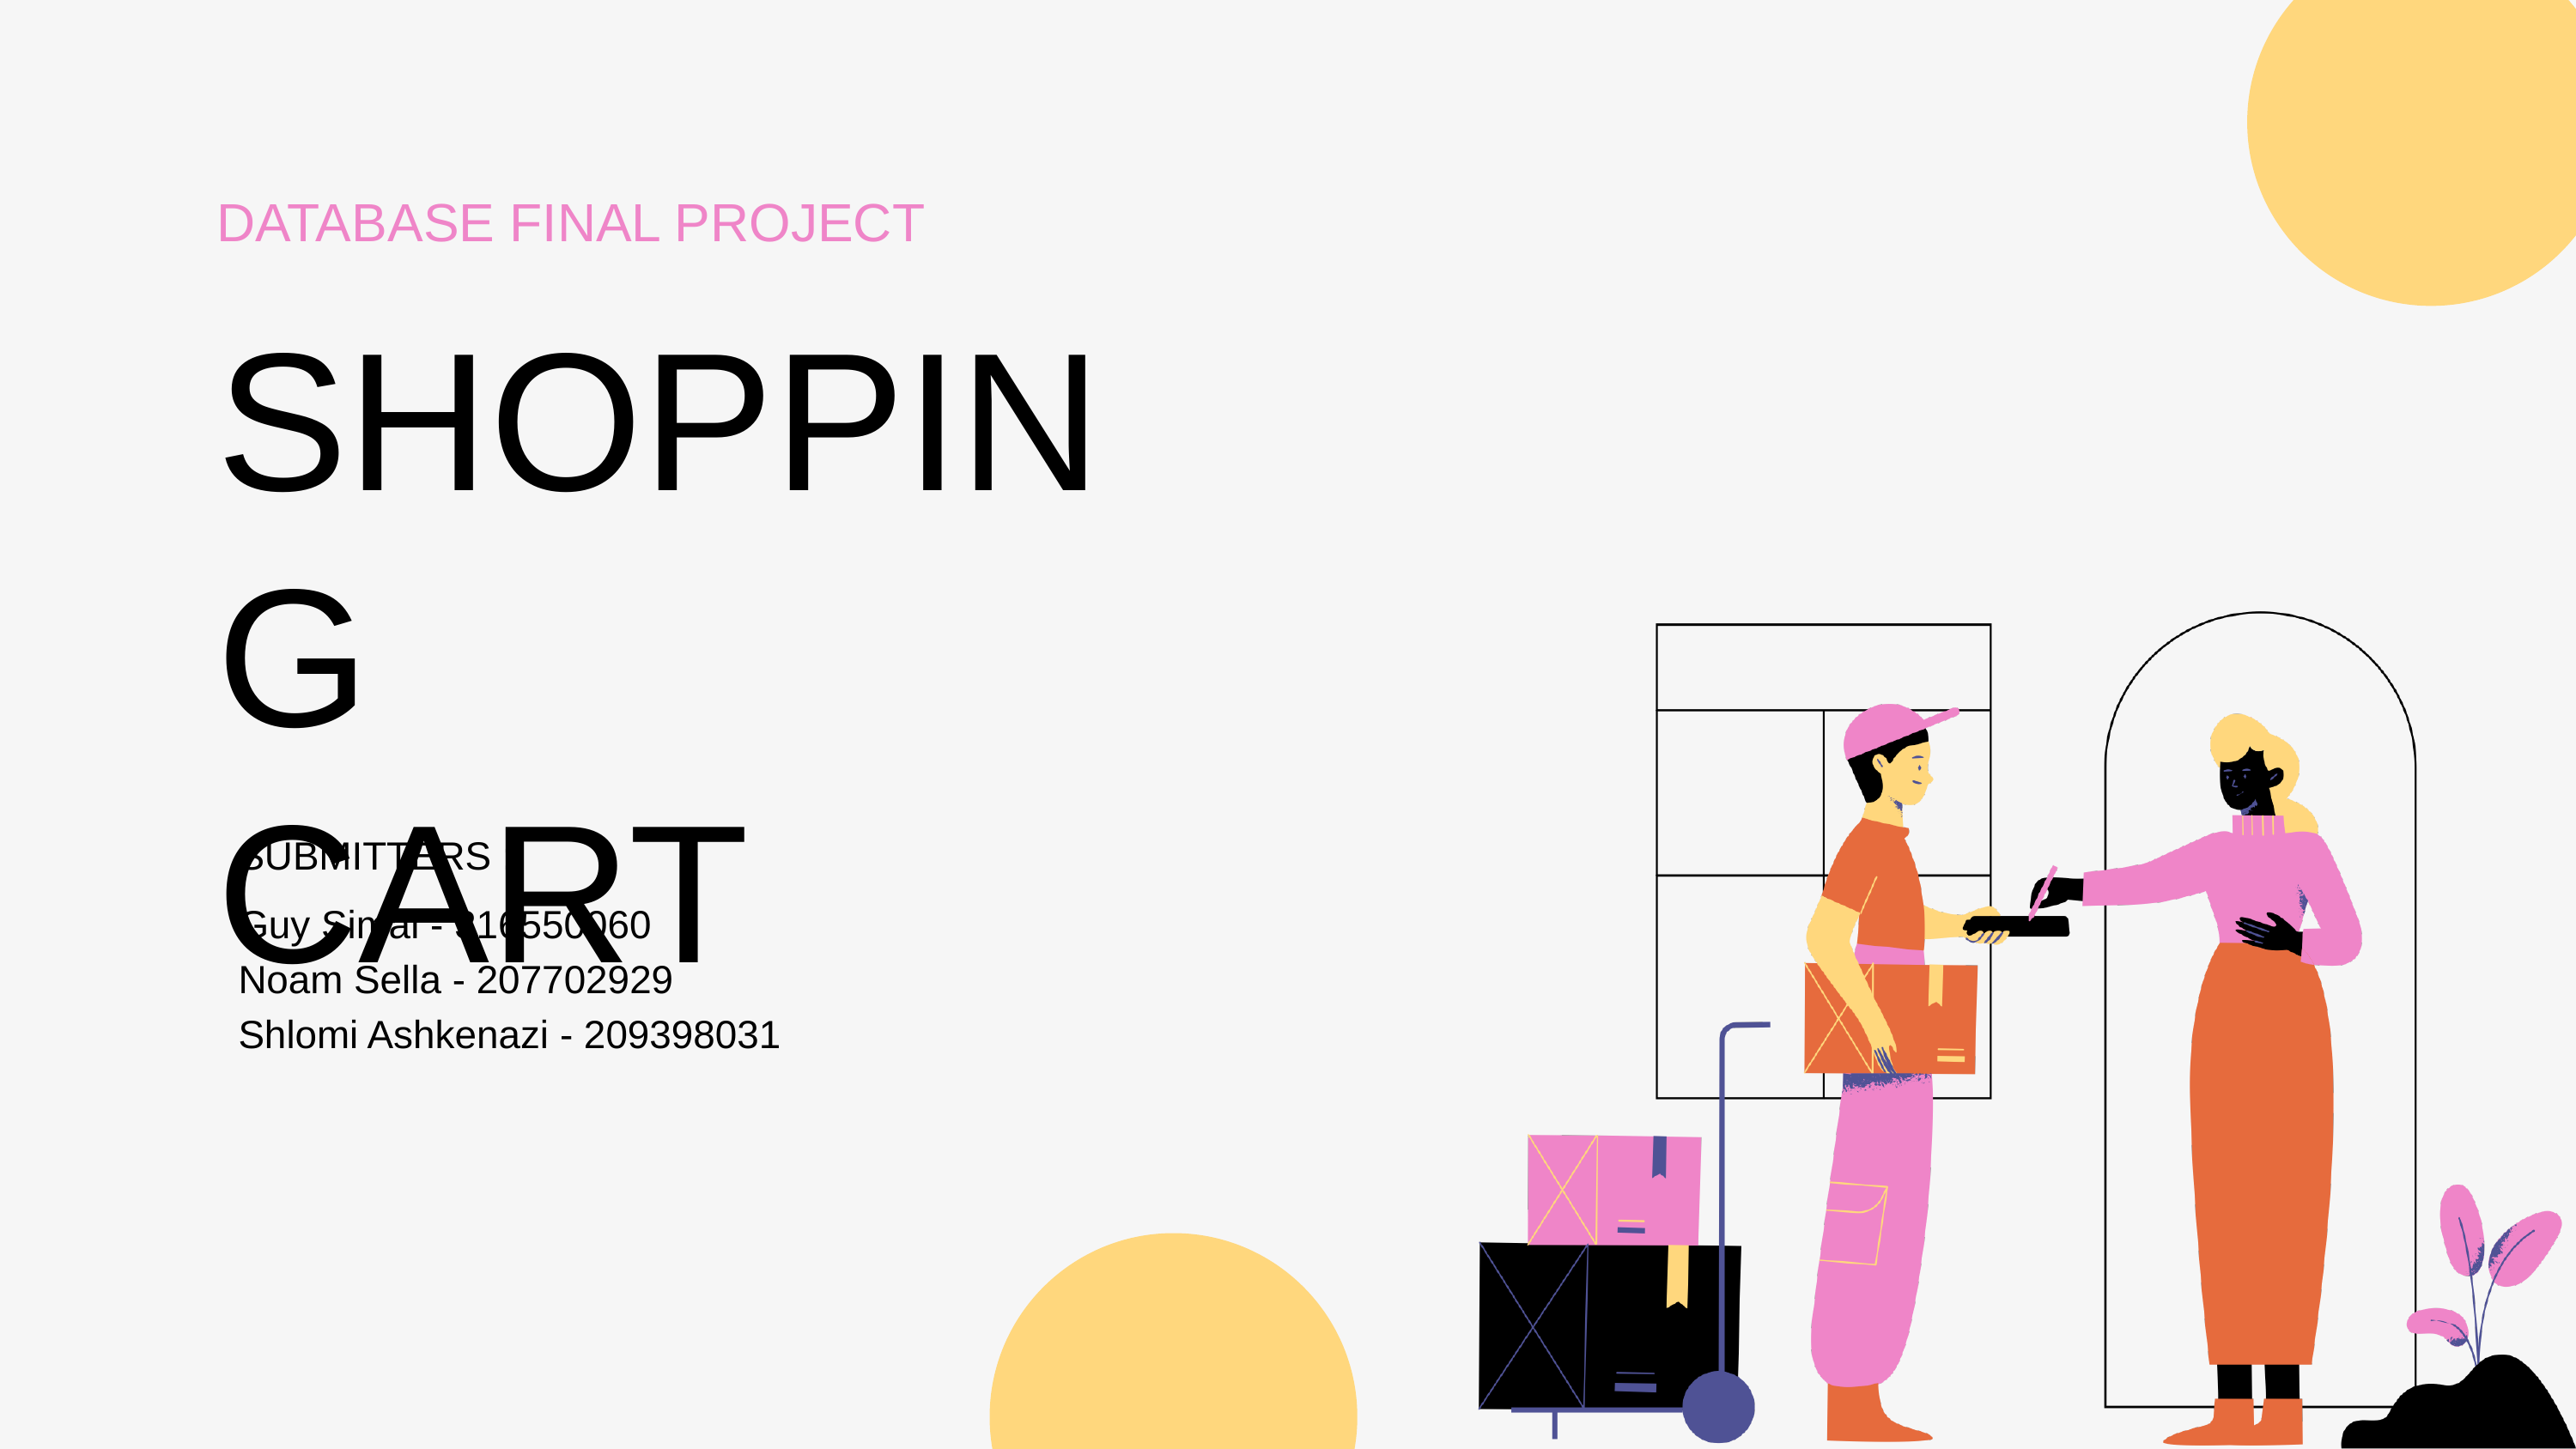

DATABASE FINAL PROJECT
SHOPPING
CART

SUBMITTERS :
Guy Simai - 316550060
Noam Sella - 207702929
Shlomi Ashkenazi - 209398031